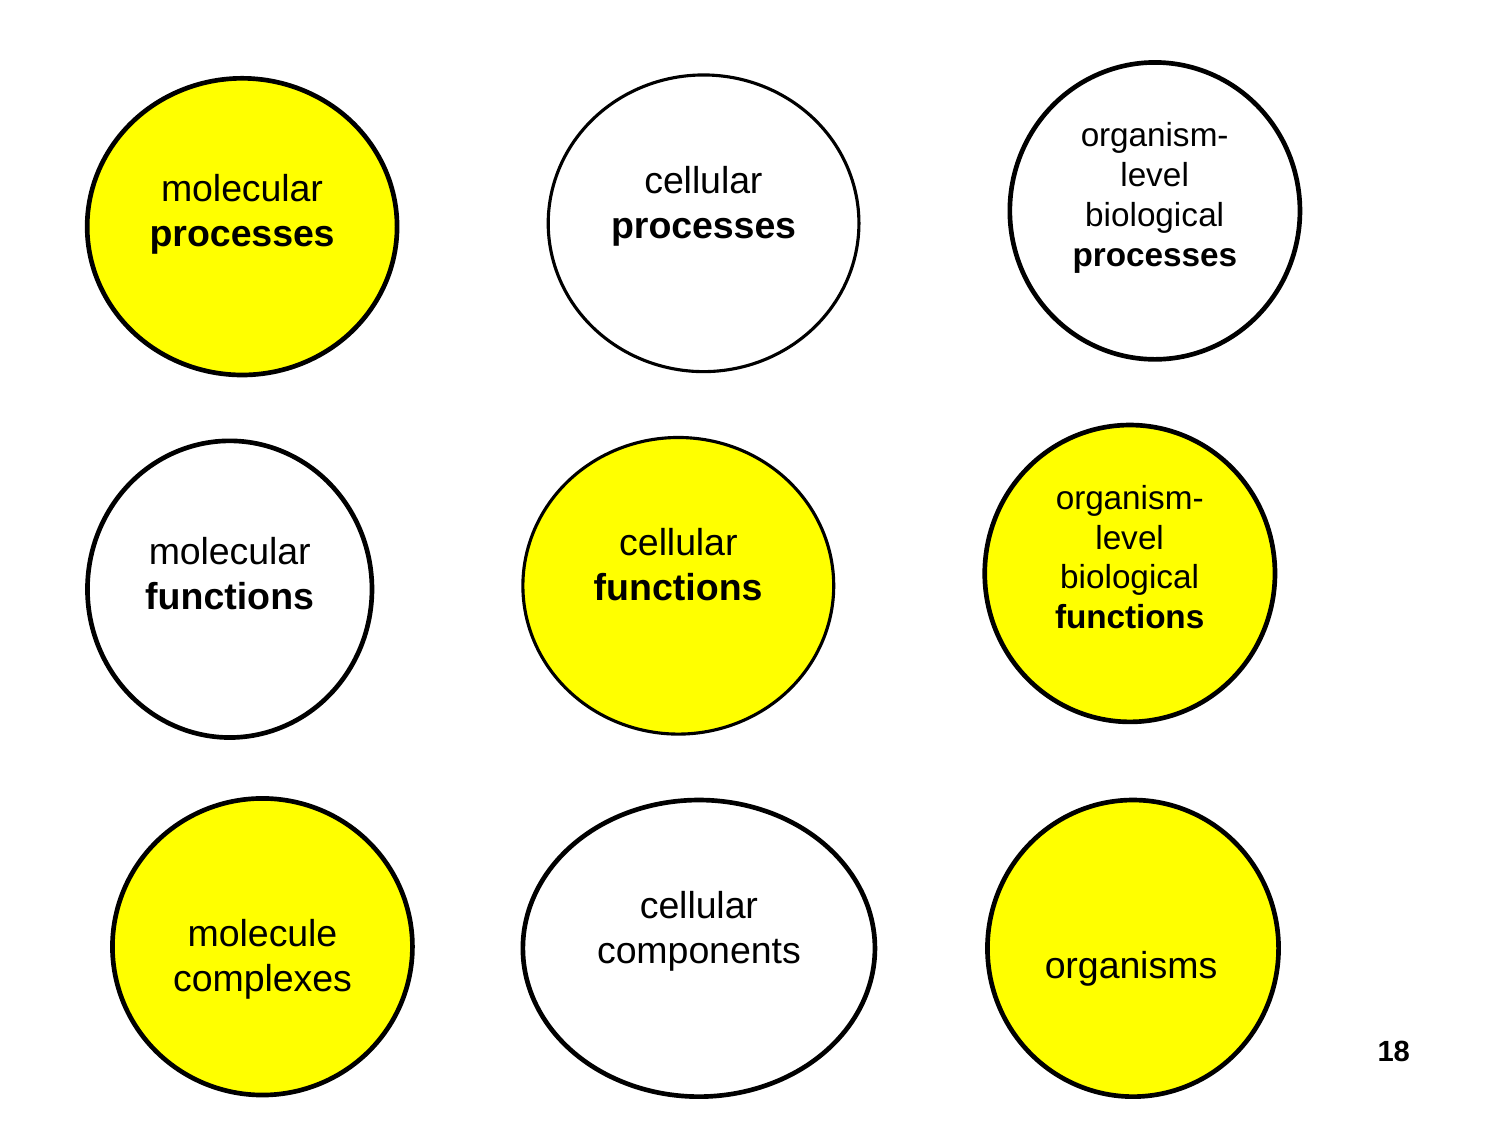

organism-level
biological processes

cellular
processes

molecular processes
organism-level
biological functions

cellular
functions

molecular functions

molecule
complexes

cellular components

organisms

18